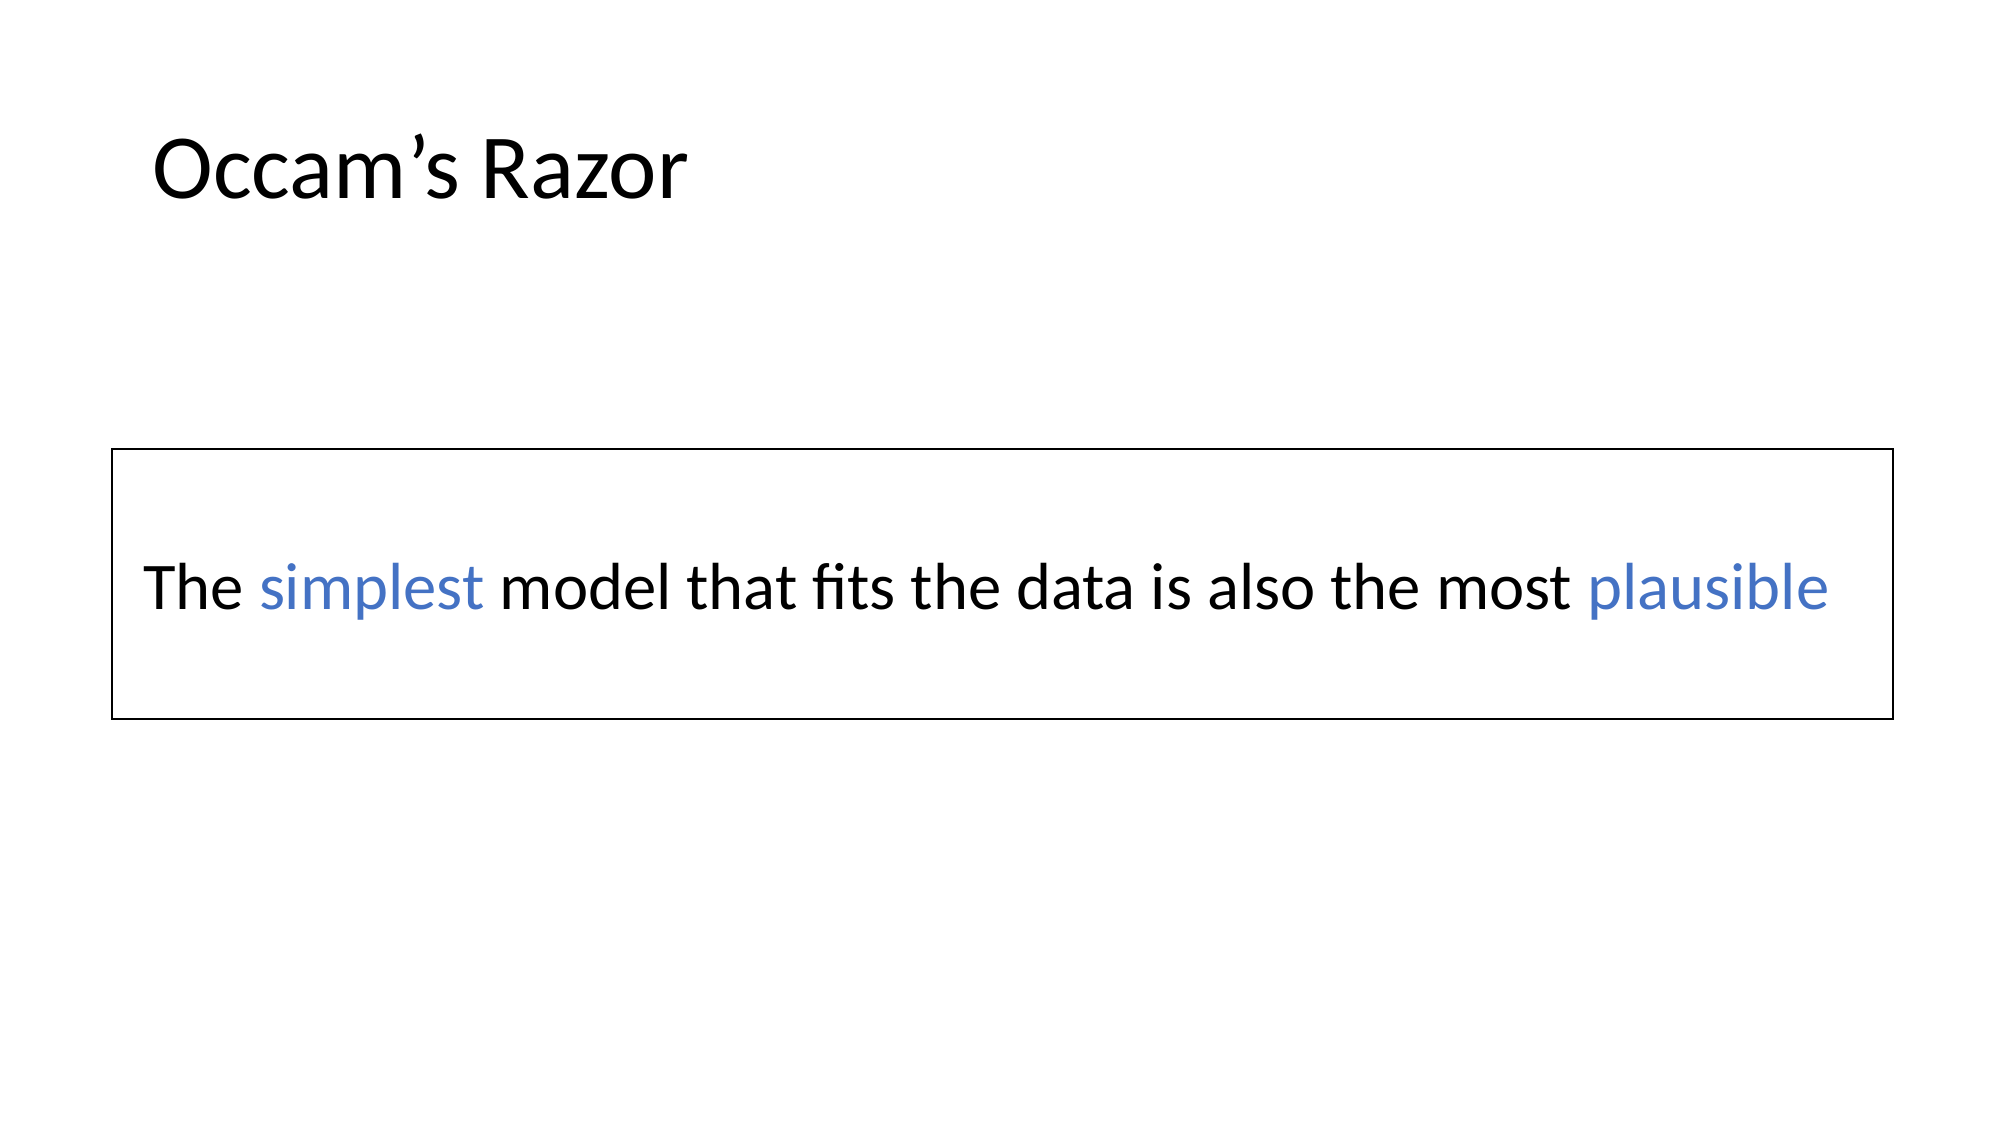

# Occam’s Razor

The simplest model that fits the data is also the most plausible